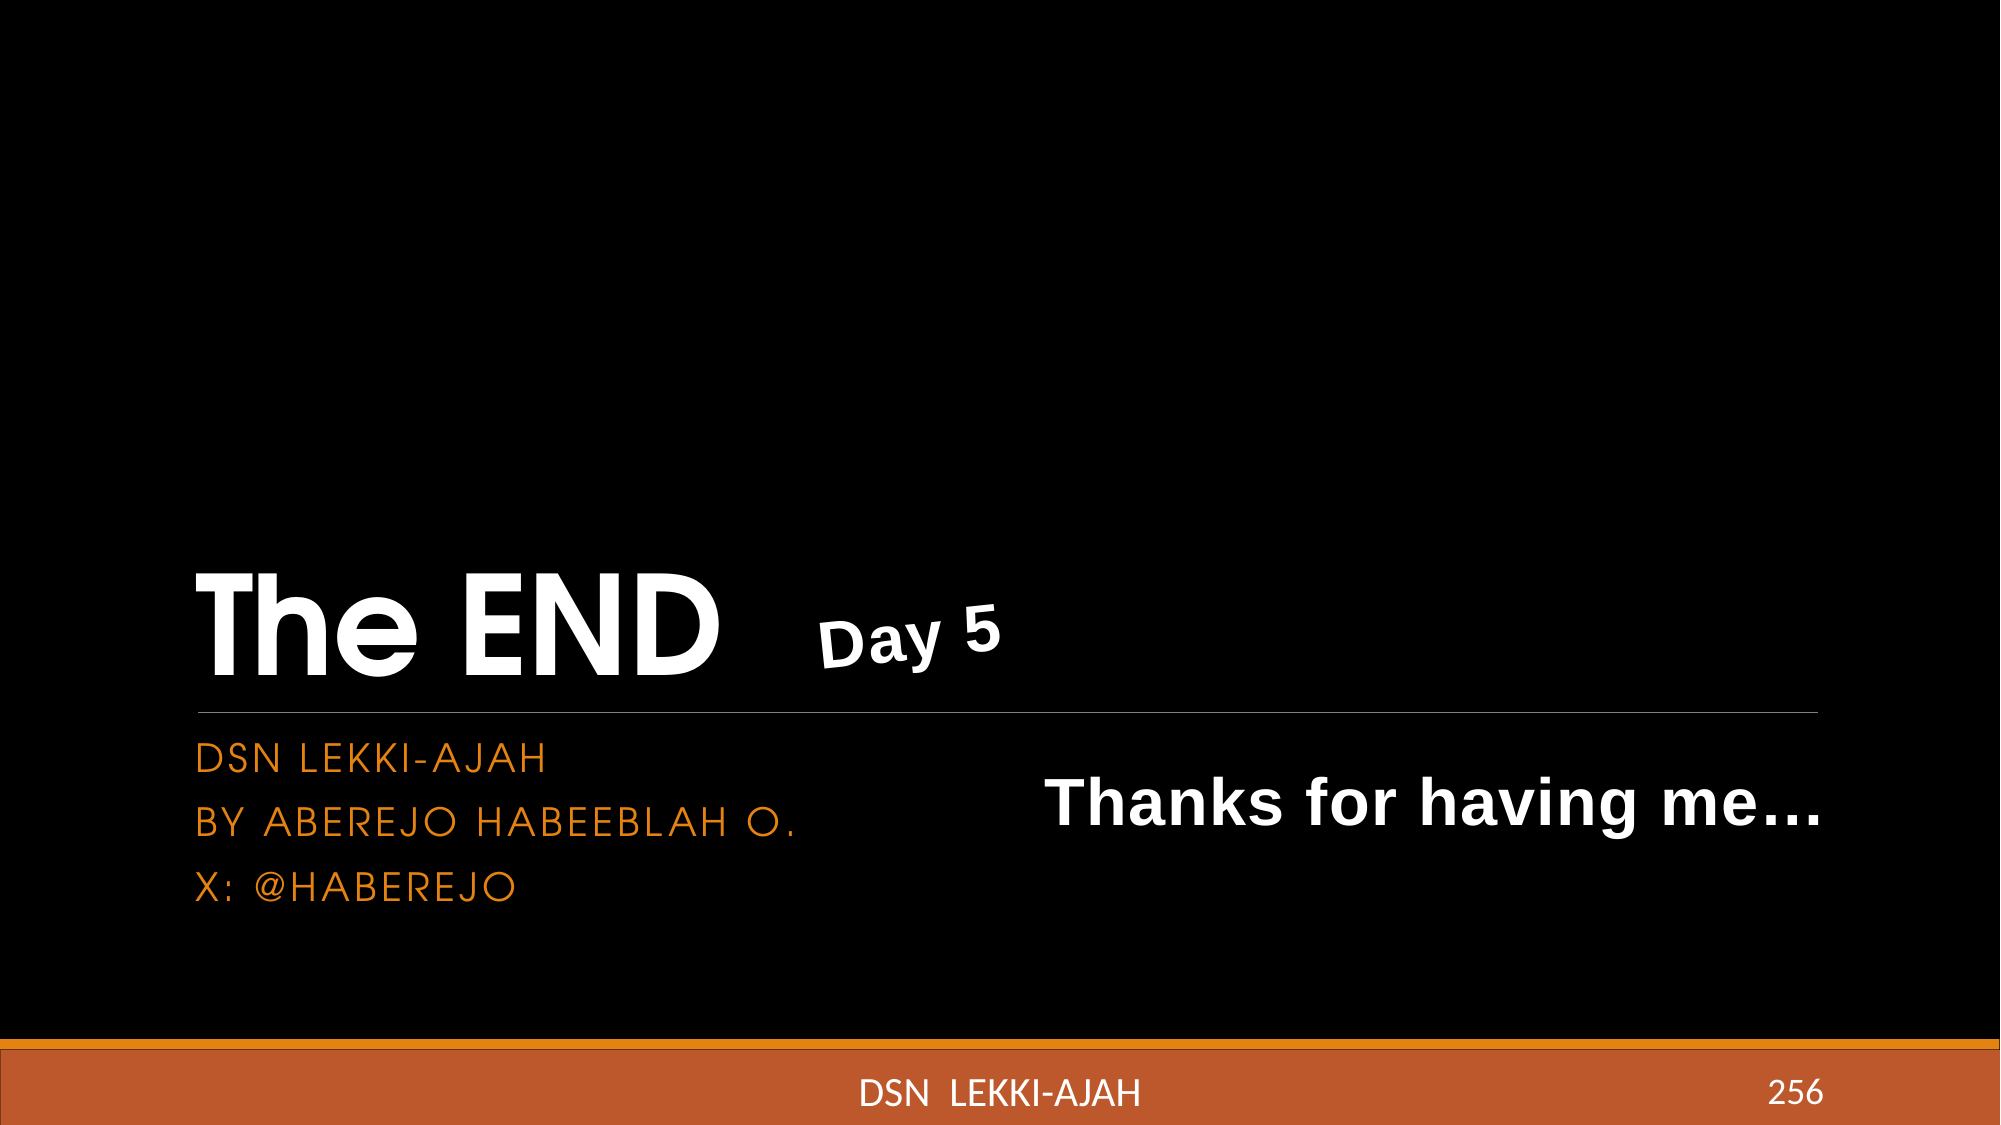

# The END
Day 5
DSN LEKKI-AJAH
BY ABEREJO HABEEBLAH O.
X: @haberejo
Thanks for having me…
DSN  LEKKI-AJAH
256